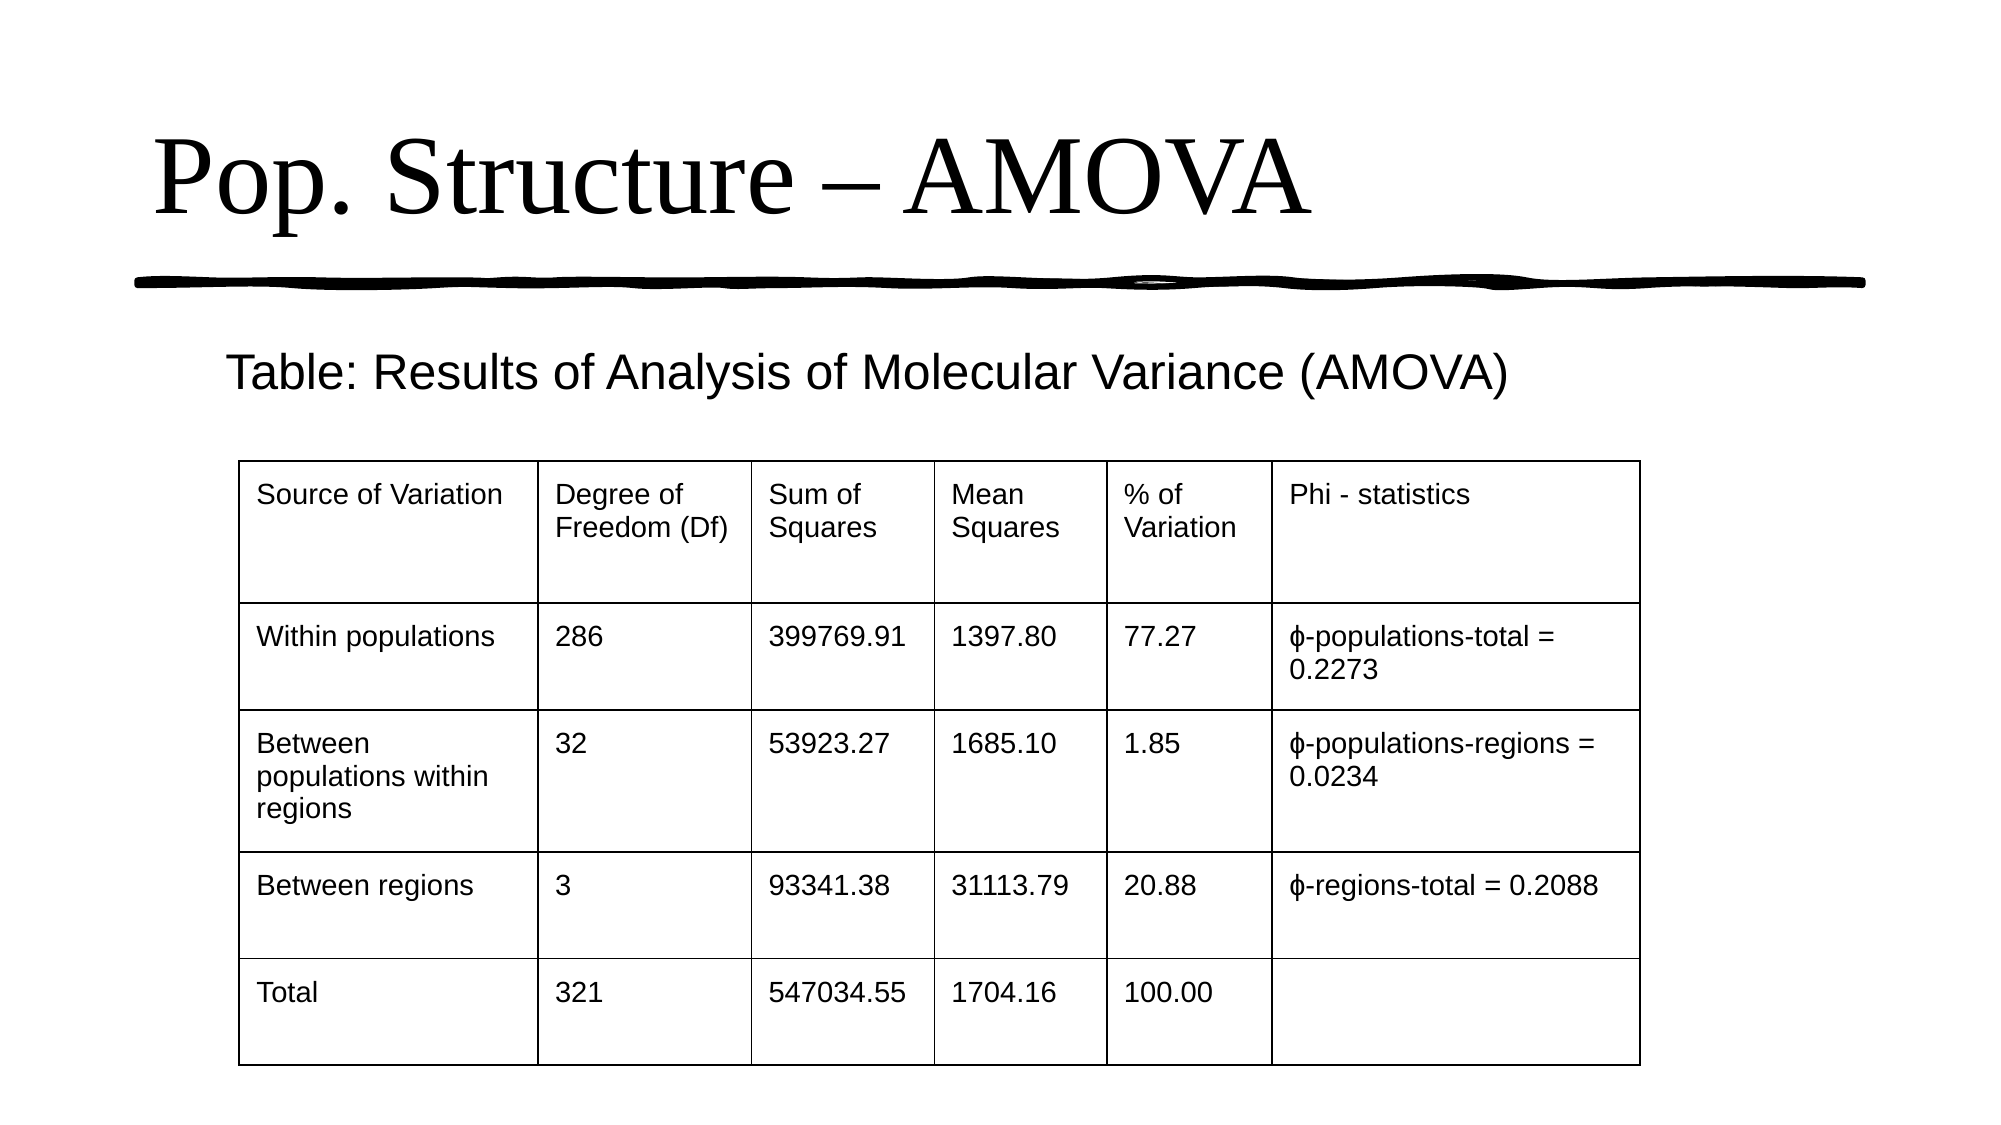

# Pop. Structure – AMOVA
Table: Results of Analysis of Molecular Variance (AMOVA)
| Source of Variation | Degree of Freedom (Df) | Sum of Squares | Mean Squares | % of Variation | Phi - statistics |
| --- | --- | --- | --- | --- | --- |
| Within populations | 286 | 399769.91 | 1397.80 | 77.27 | ɸ-populations-total = 0.2273 |
| Between populations within regions | 32 | 53923.27 | 1685.10 | 1.85 | ɸ-populations-regions = 0.0234 |
| Between regions | 3 | 93341.38 | 31113.79 | 20.88 | ɸ-regions-total = 0.2088 |
| Total | 321 | 547034.55 | 1704.16 | 100.00 |  |